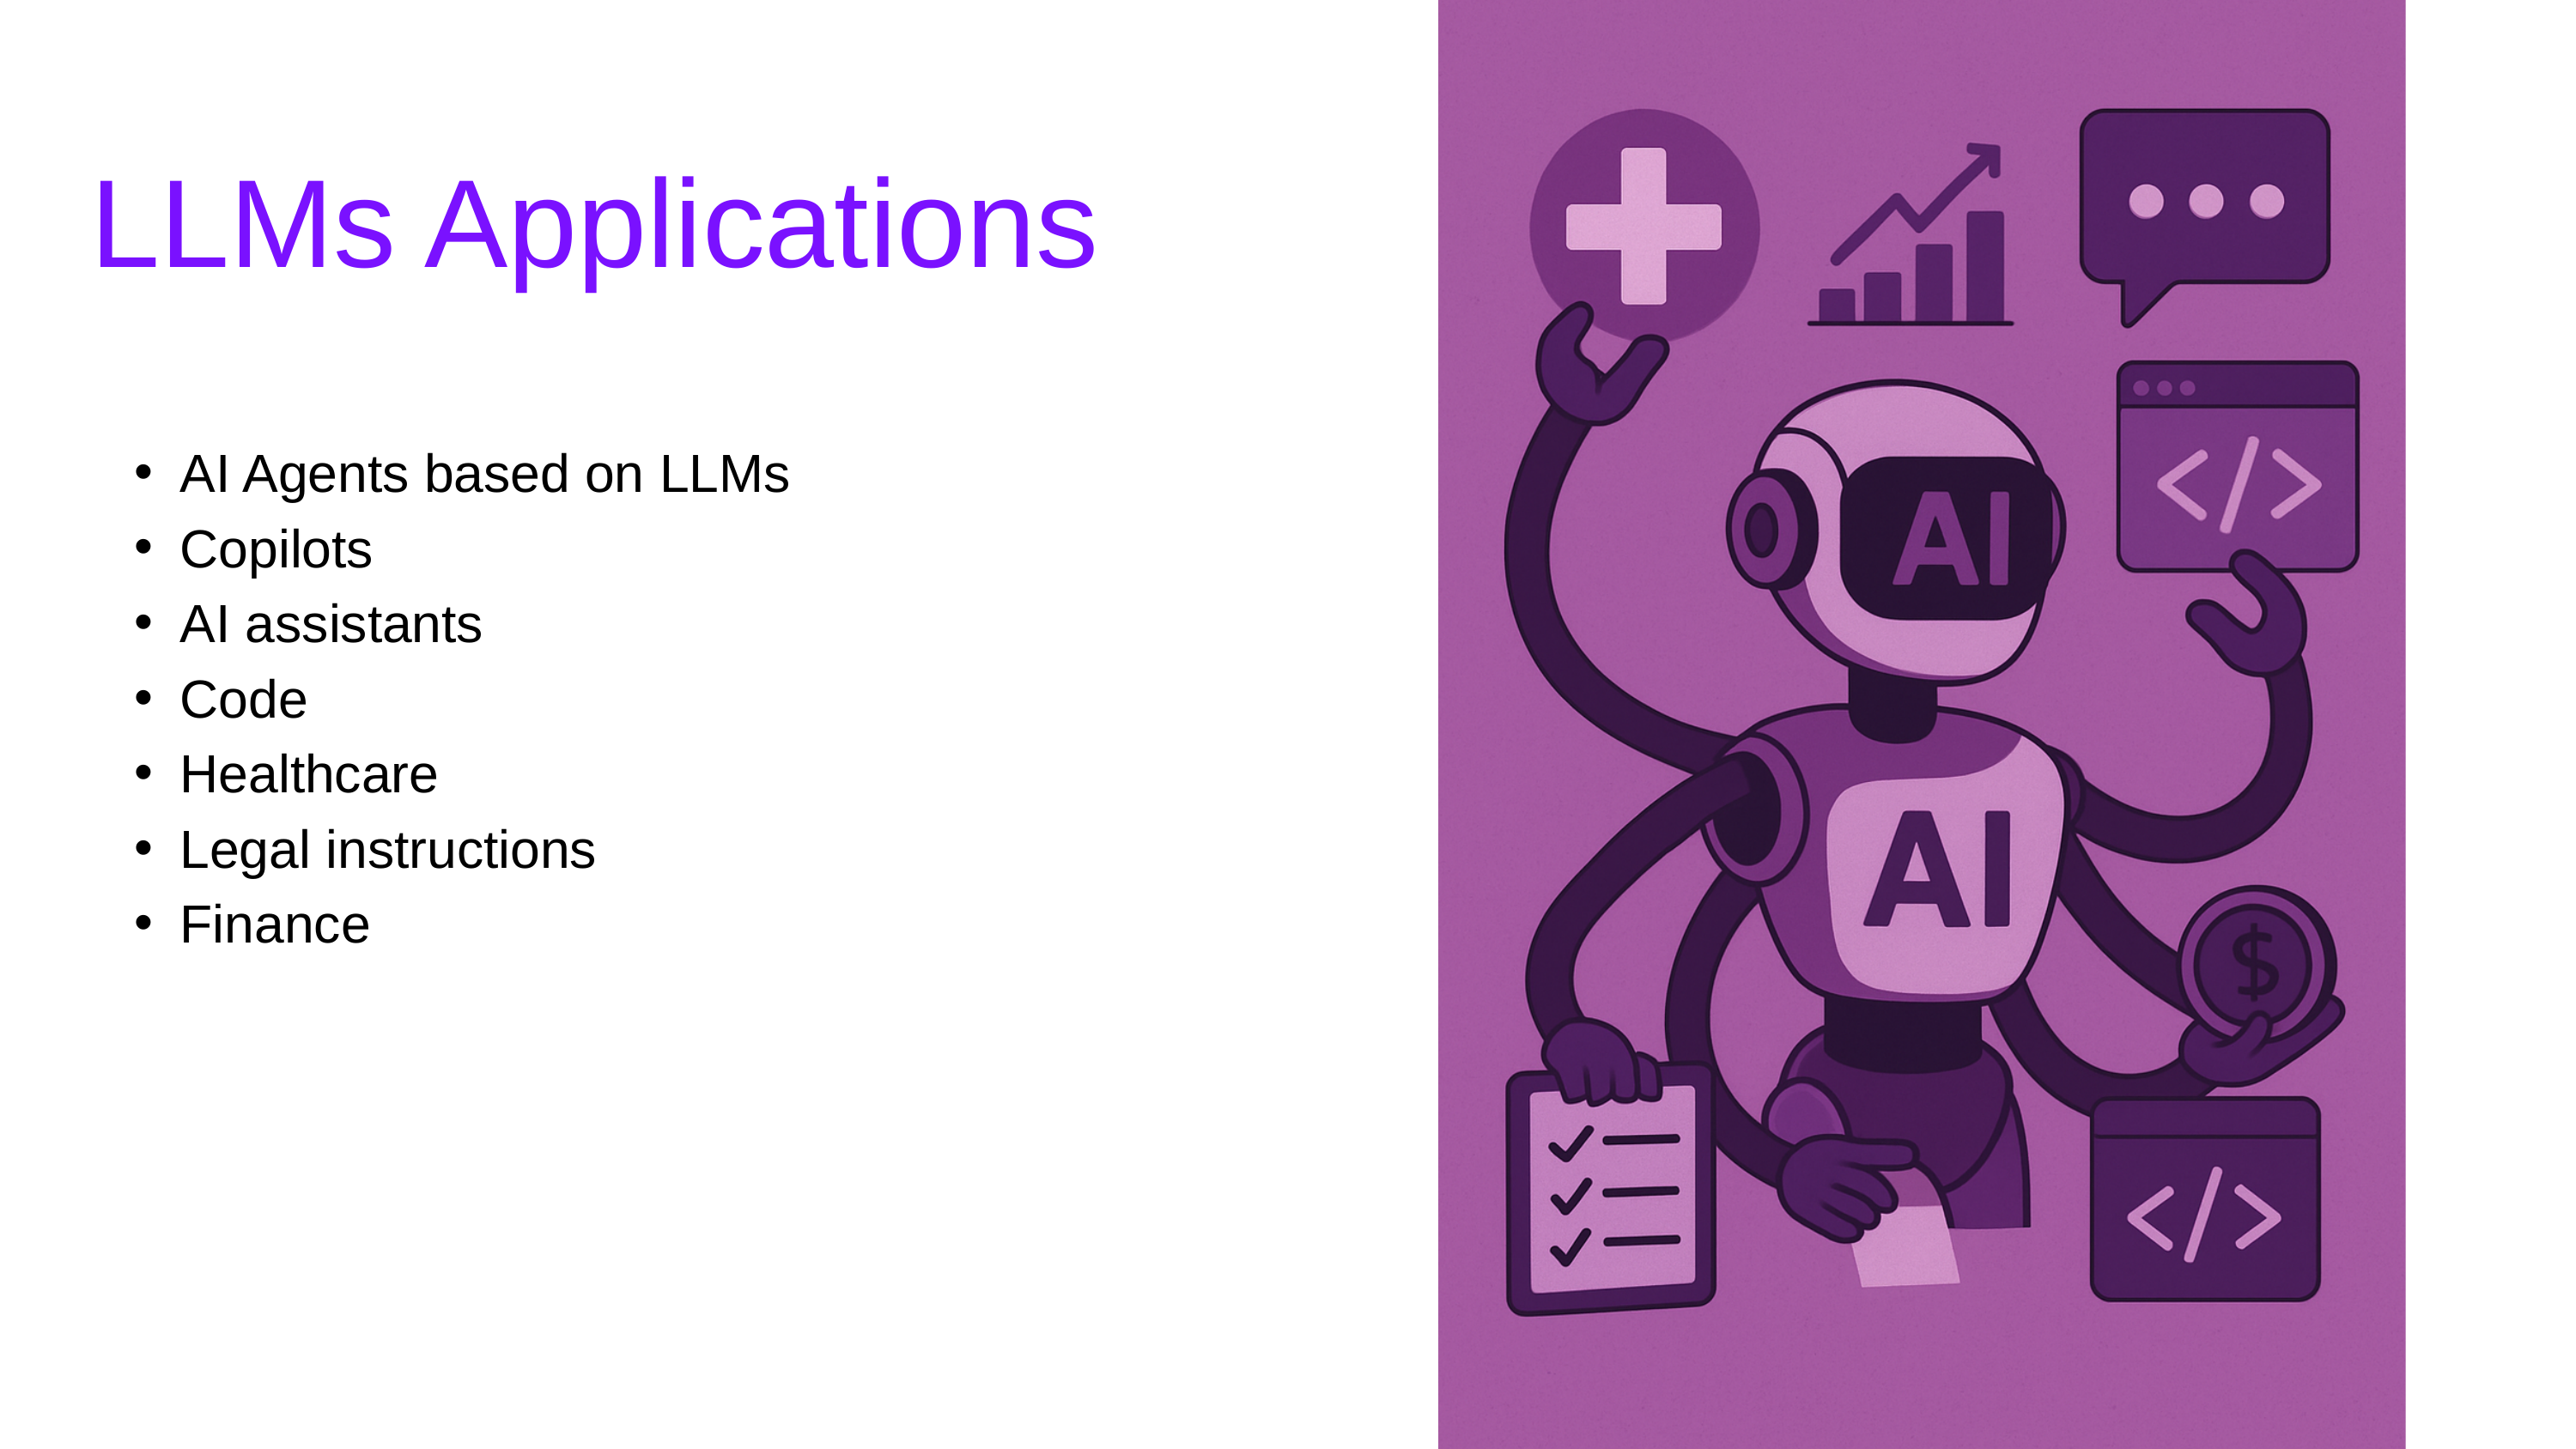

LLMs Applications
AI Agents based on LLMs
Copilots
AI assistants
Code
Healthcare
Legal instructions
Finance